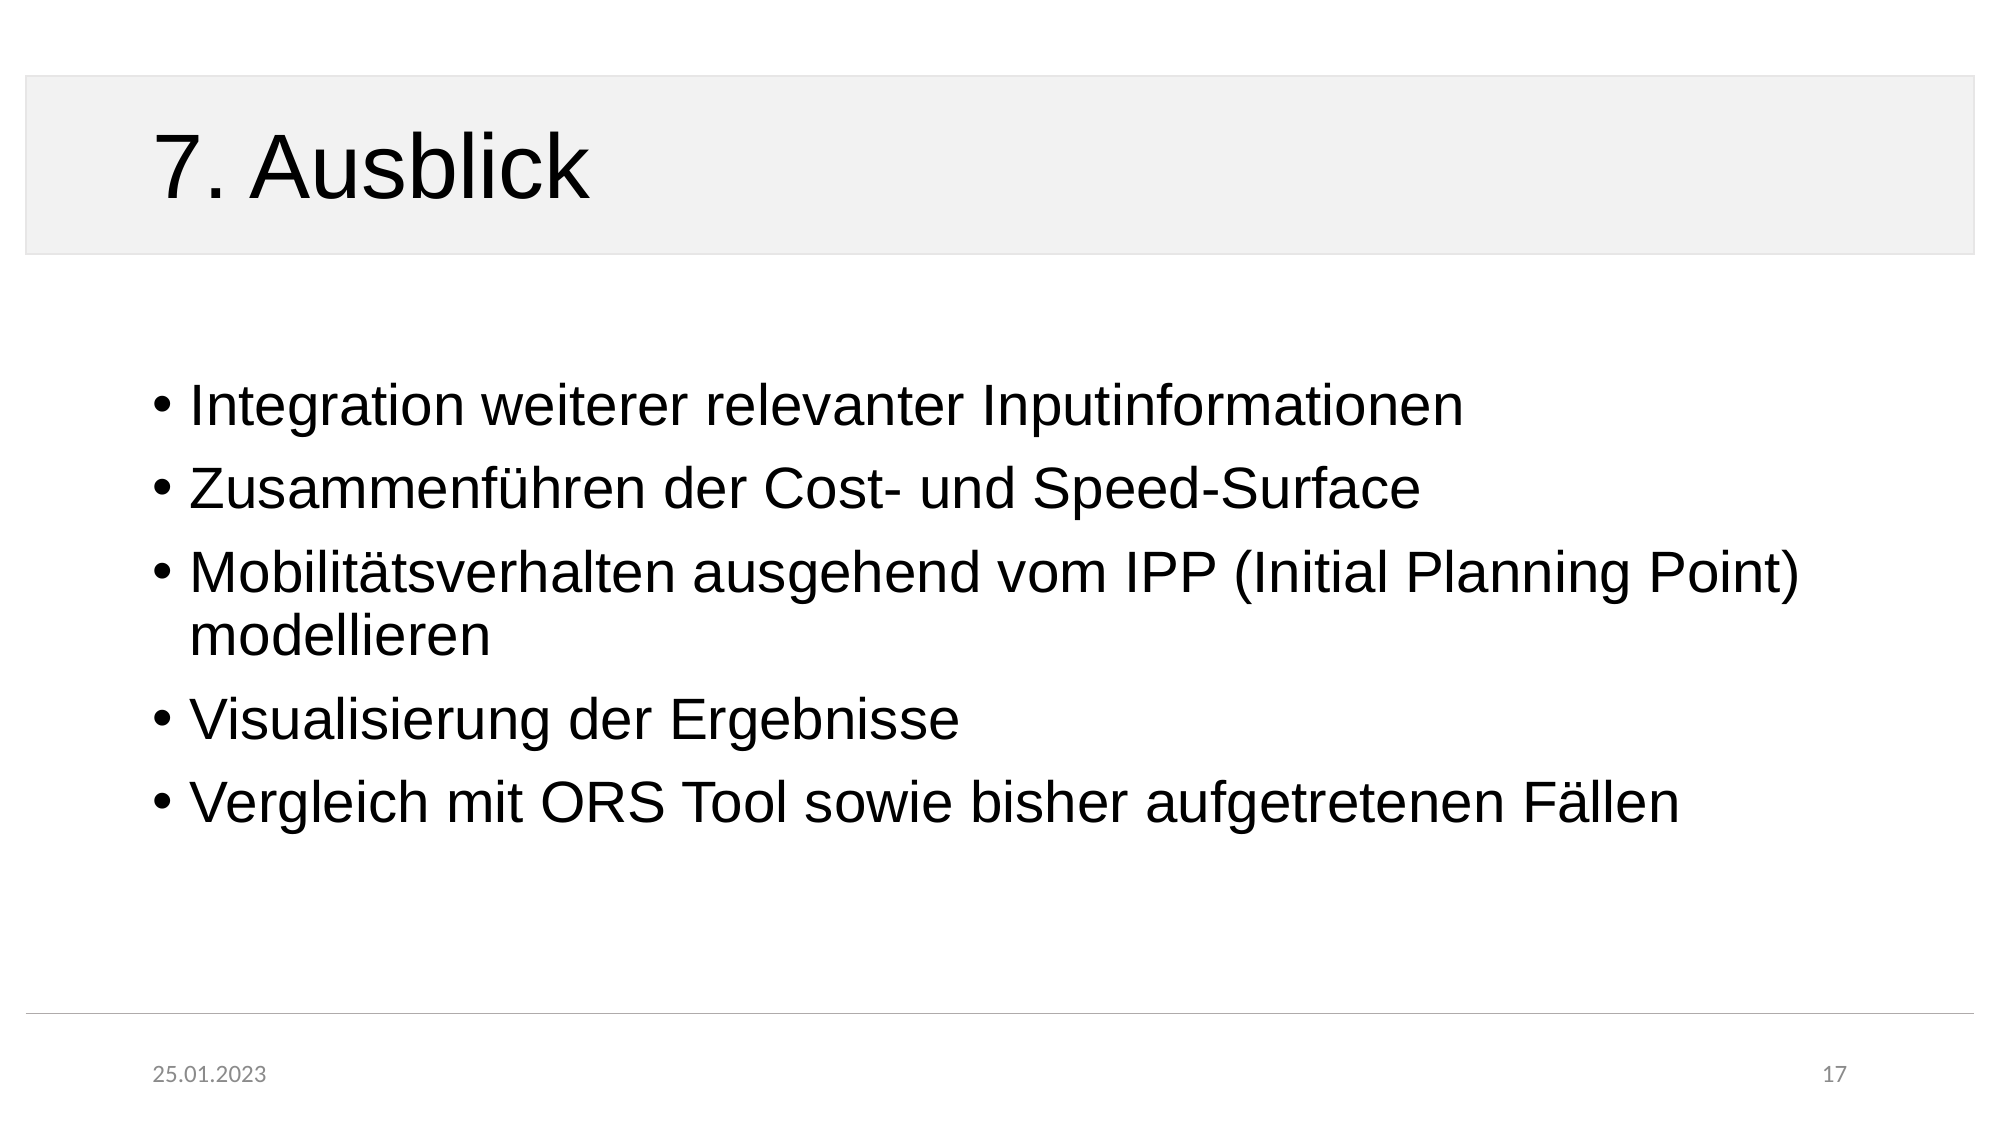

# 7. Ausblick

Integration weiterer relevanter Inputinformationen
Zusammenführen der Cost- und Speed-Surface
Mobilitätsverhalten ausgehend vom IPP (Initial Planning Point) modellieren
Visualisierung der Ergebnisse
Vergleich mit ORS Tool sowie bisher aufgetretenen Fällen

25.01.2023
17